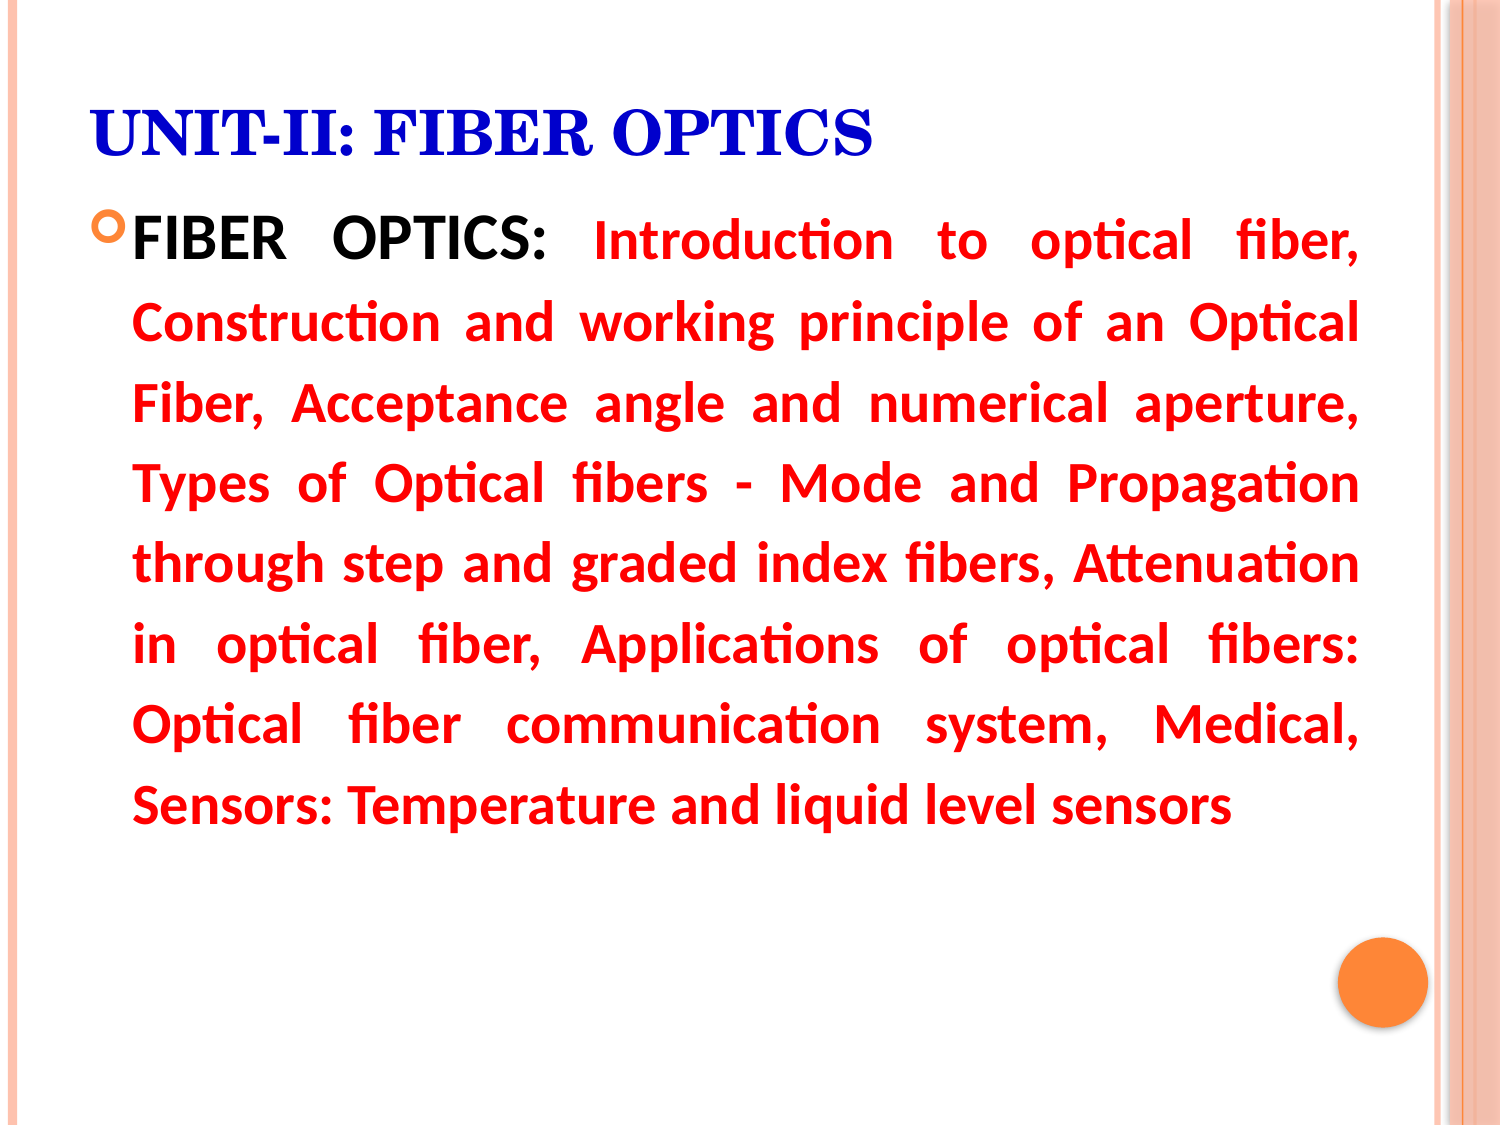

# Unit-II: Fiber optics
FIBER OPTICS: Introduction to optical fiber, Construction and working principle of an Optical Fiber, Acceptance angle and numerical aperture, Types of Optical fibers - Mode and Propagation through step and graded index fibers, Attenuation in optical fiber, Applications of optical fibers: Optical fiber communication system, Medical, Sensors: Temperature and liquid level sensors